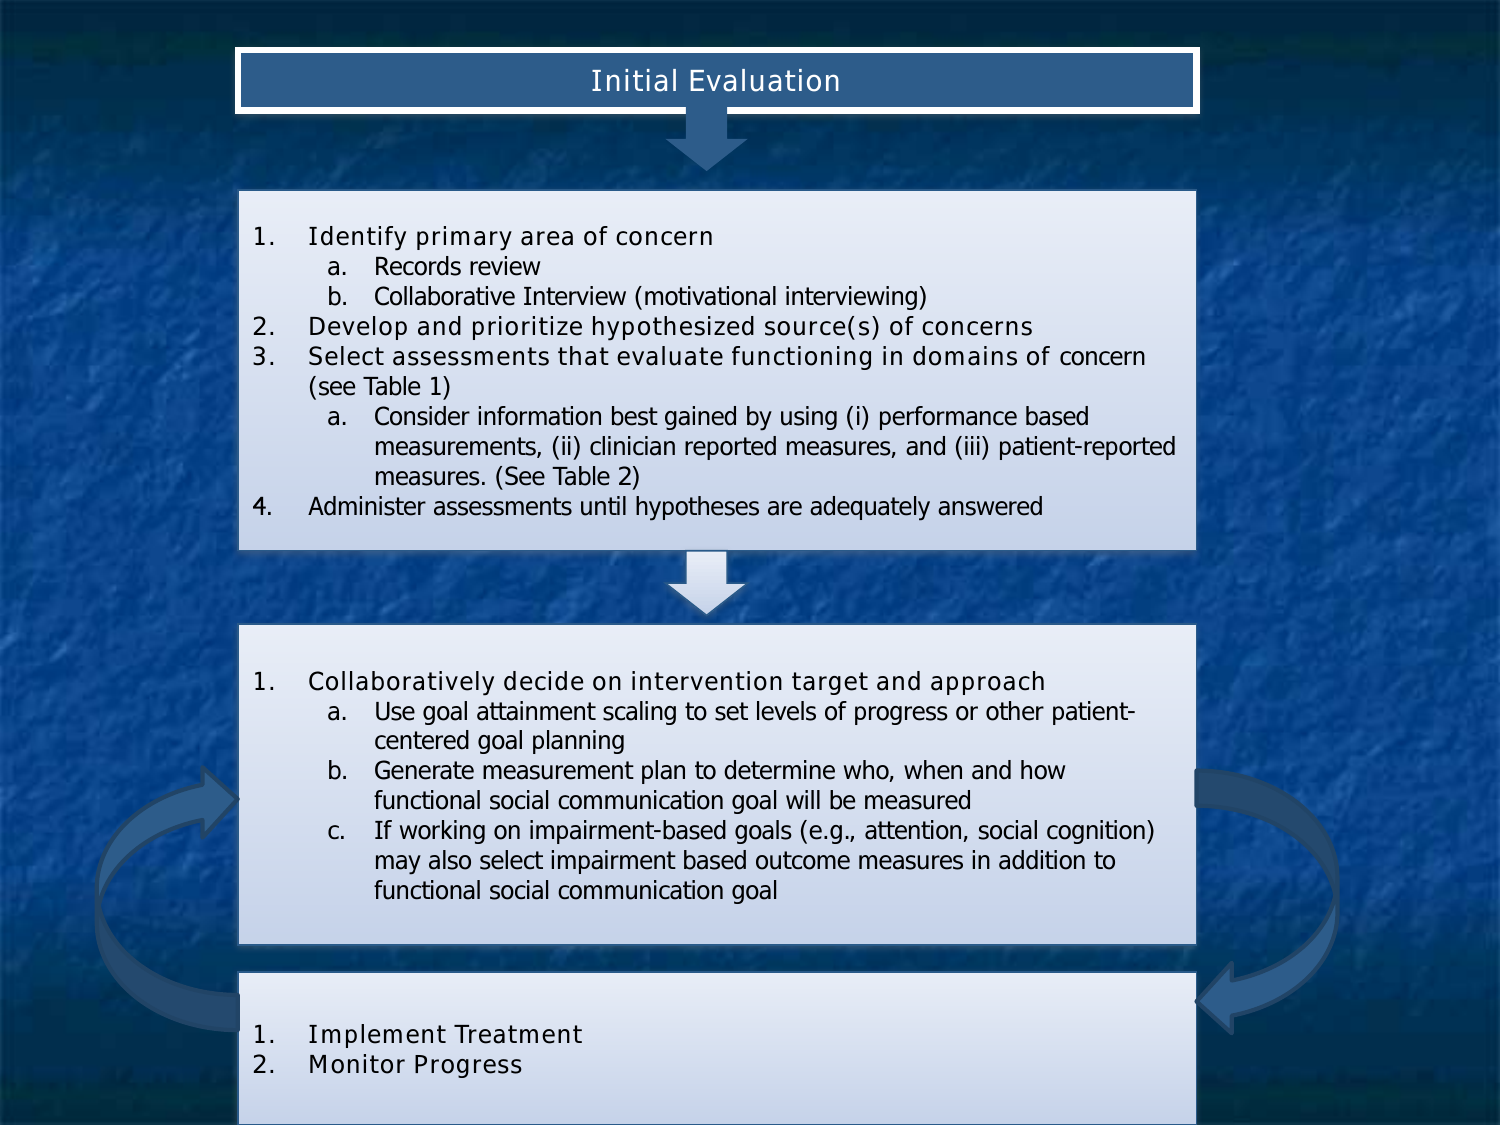

Figure 1

Initial Evaluation

Identify primary area of concern
Records review
Collaborative Interview (motivational interviewing)
Develop and prioritize hypothesized source(s) of concerns
Select assessments that evaluate functioning in domains of concern (see Table 1)
Consider information best gained by using (i) performance based measurements, (ii) clinician reported measures, and (iii) patient-reported measures. (See Table 2)
Administer assessments until hypotheses are adequately answered

Collaboratively decide on intervention target and approach
Use goal attainment scaling to set levels of progress or other patient-centered goal planning
Generate measurement plan to determine who, when and how functional social communication goal will be measured
If working on impairment-based goals (e.g., attention, social cognition) may also select impairment based outcome measures in addition to functional social communication goal

Implement Treatment
Monitor Progress